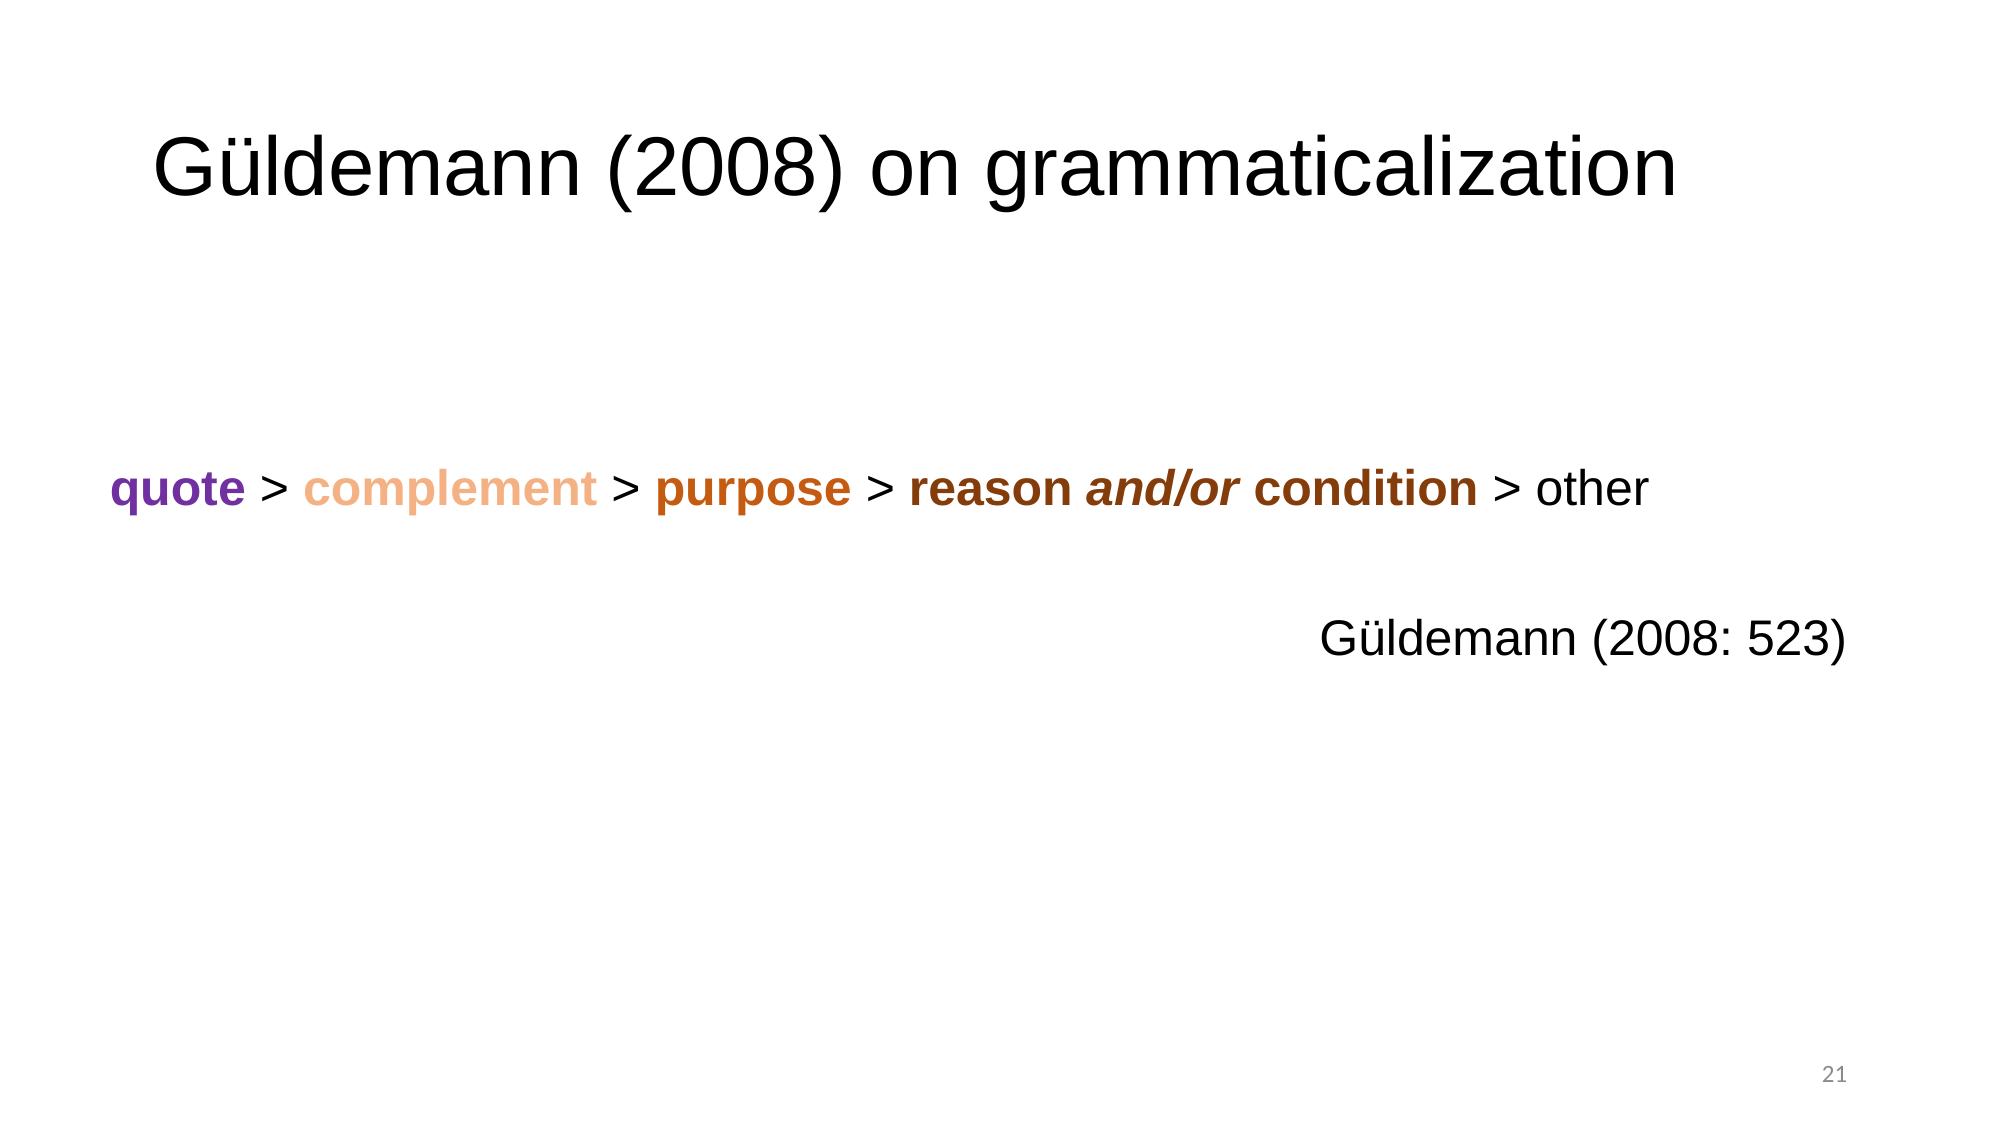

# Güldemann (2008) on grammaticalization

quote > complement > purpose > reason and/or condition > other

Güldemann (2008: 523)

21